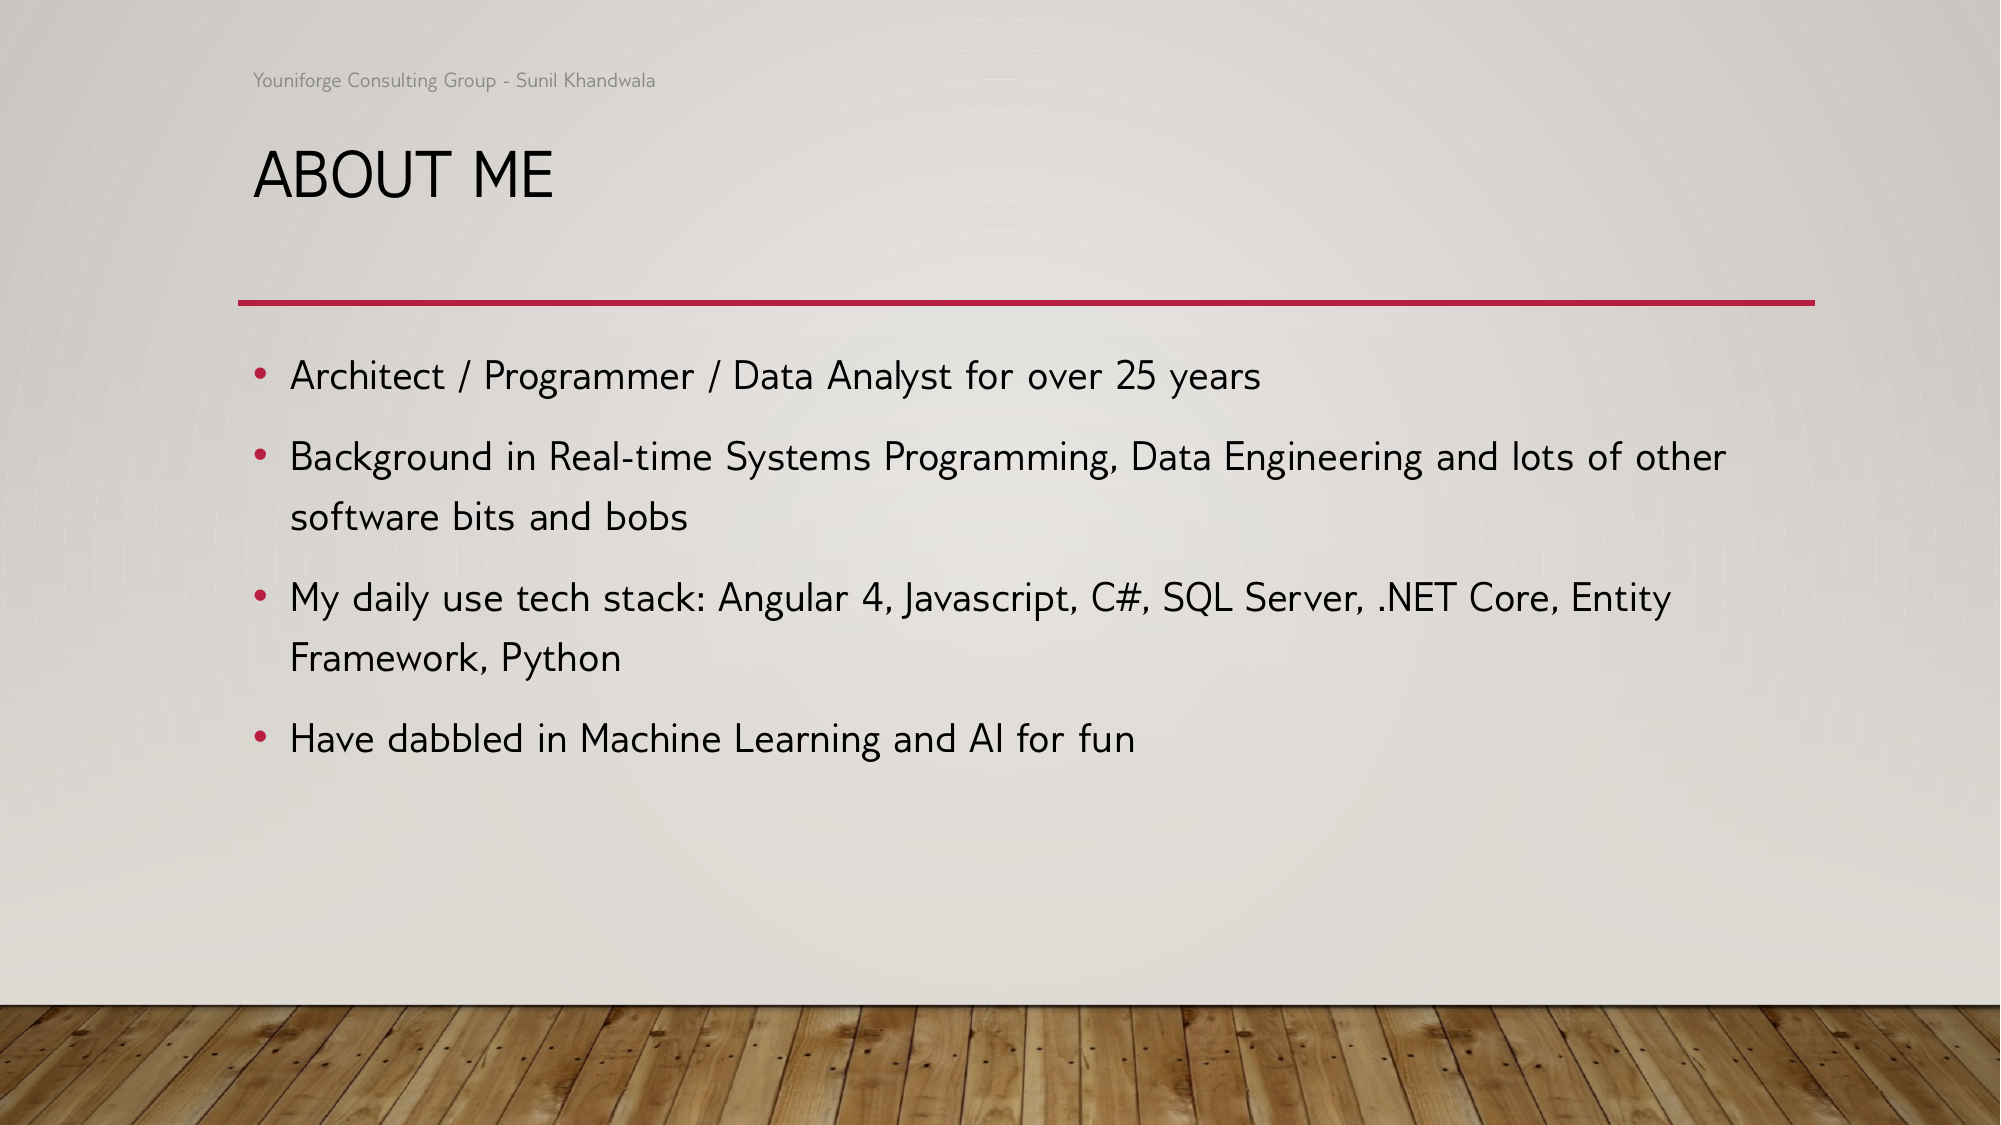

Youniforge Consulting Group - Sunil Khandwala
# About Me
Architect / Programmer / Data Analyst for over 25 years
Background in Real-time Systems Programming, Data Engineering and lots of other software bits and bobs
My daily use tech stack: Angular 4, Javascript, C#, SQL Server, .NET Core, Entity Framework, Python
Have dabbled in Machine Learning and AI for fun